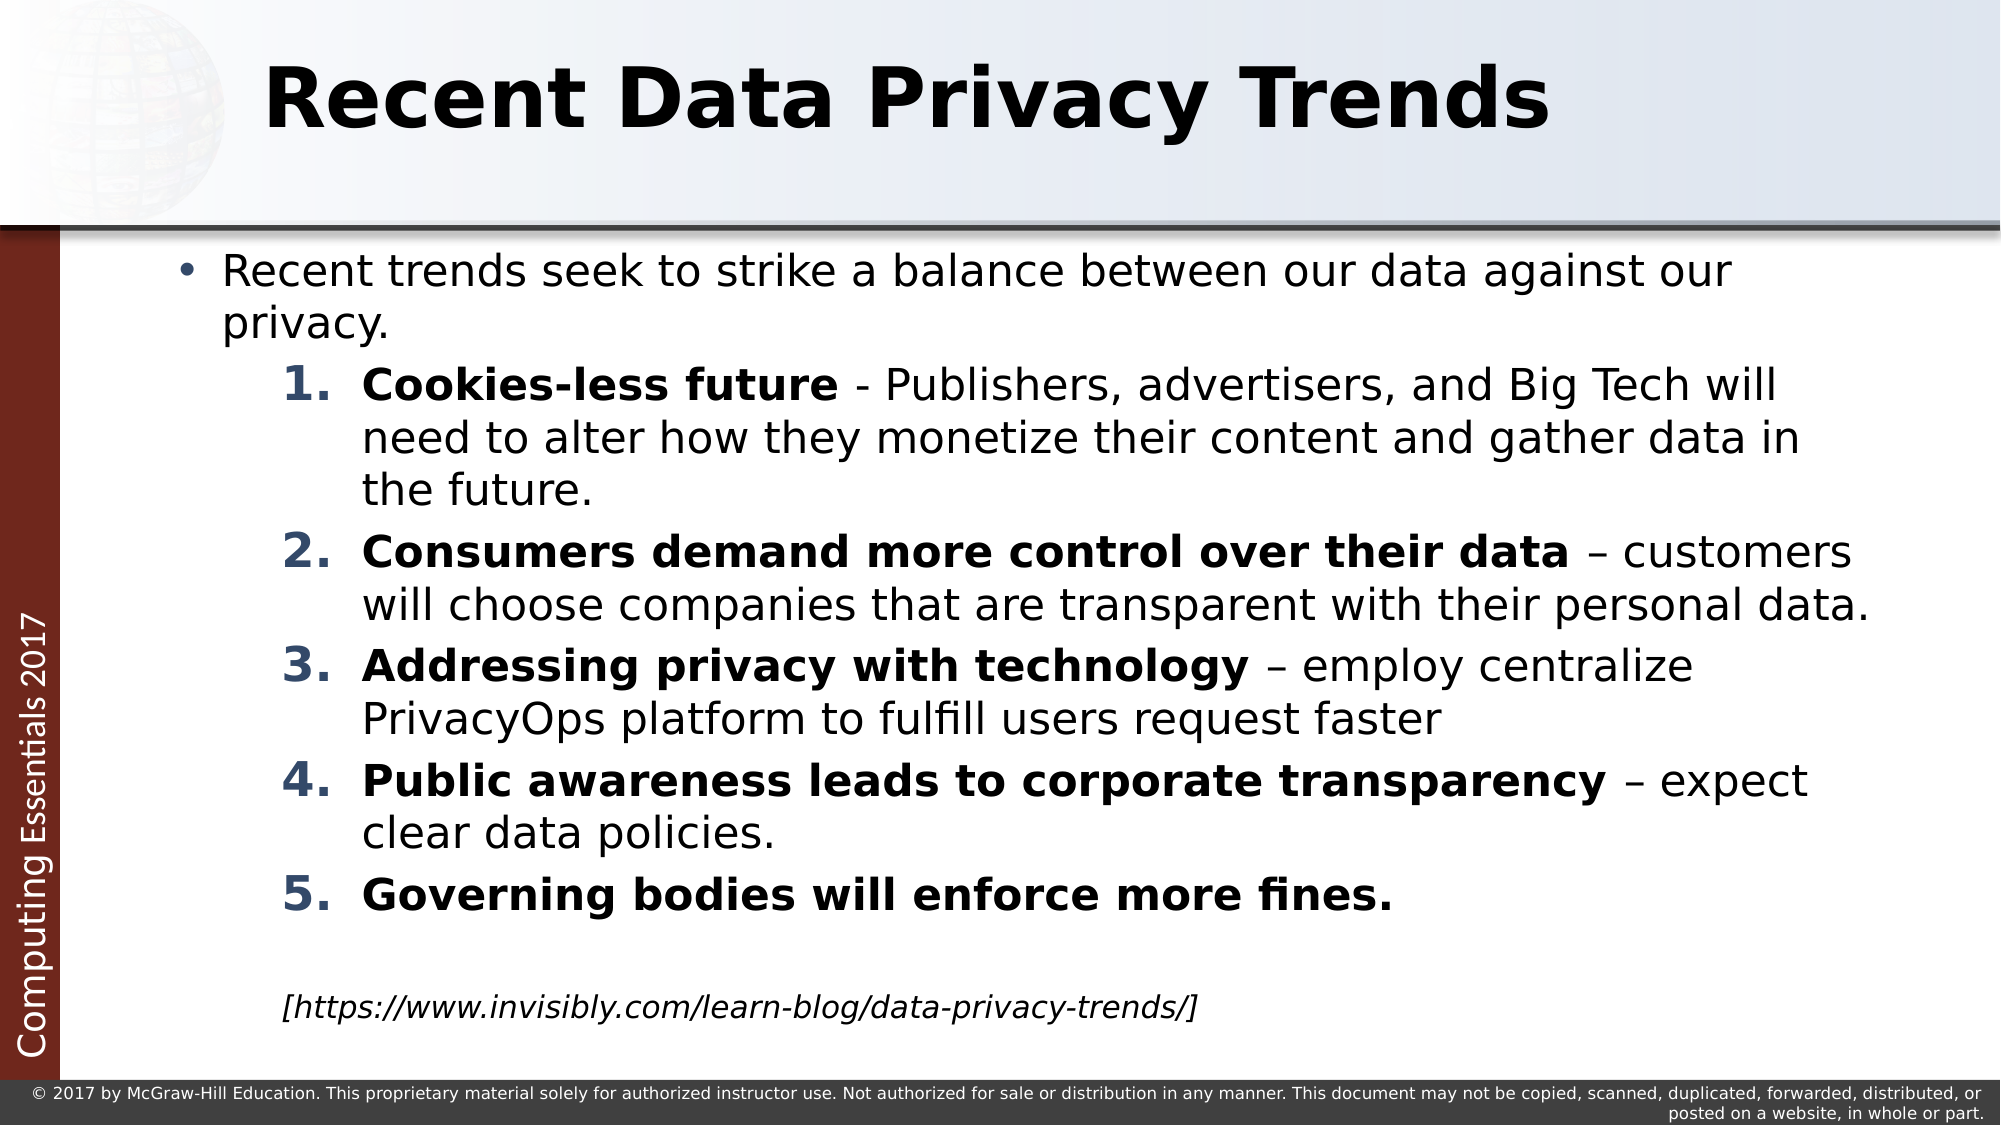

# Recent Data Privacy Trends
Recent trends seek to strike a balance between our data against our privacy.
Cookies-less future - Publishers, advertisers, and Big Tech will need to alter how they monetize their content and gather data in the future.
Consumers demand more control over their data – customers will choose companies that are transparent with their personal data.
Addressing privacy with technology – employ centralize PrivacyOps platform to fulfill users request faster
Public awareness leads to corporate transparency – expect clear data policies.
Governing bodies will enforce more fines.

[https://www.invisibly.com/learn-blog/data-privacy-trends/]